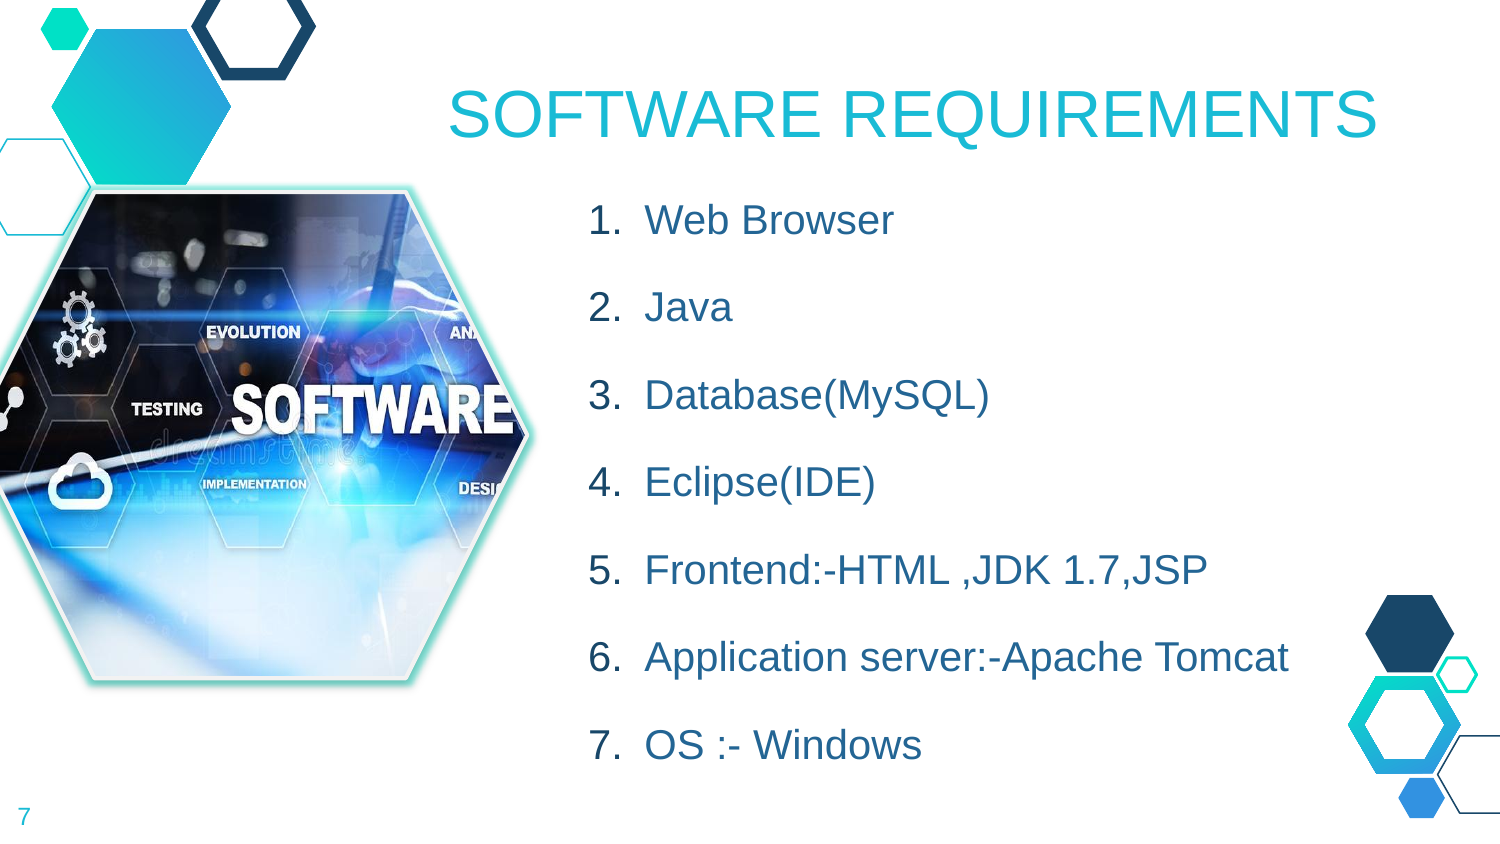

SOFTWARE REQUIREMENTS
Web Browser
Java
Database(MySQL)
Eclipse(IDE)
Frontend:-HTML ,JDK 1.7,JSP
Application server:-Apache Tomcat
OS :- Windows

7